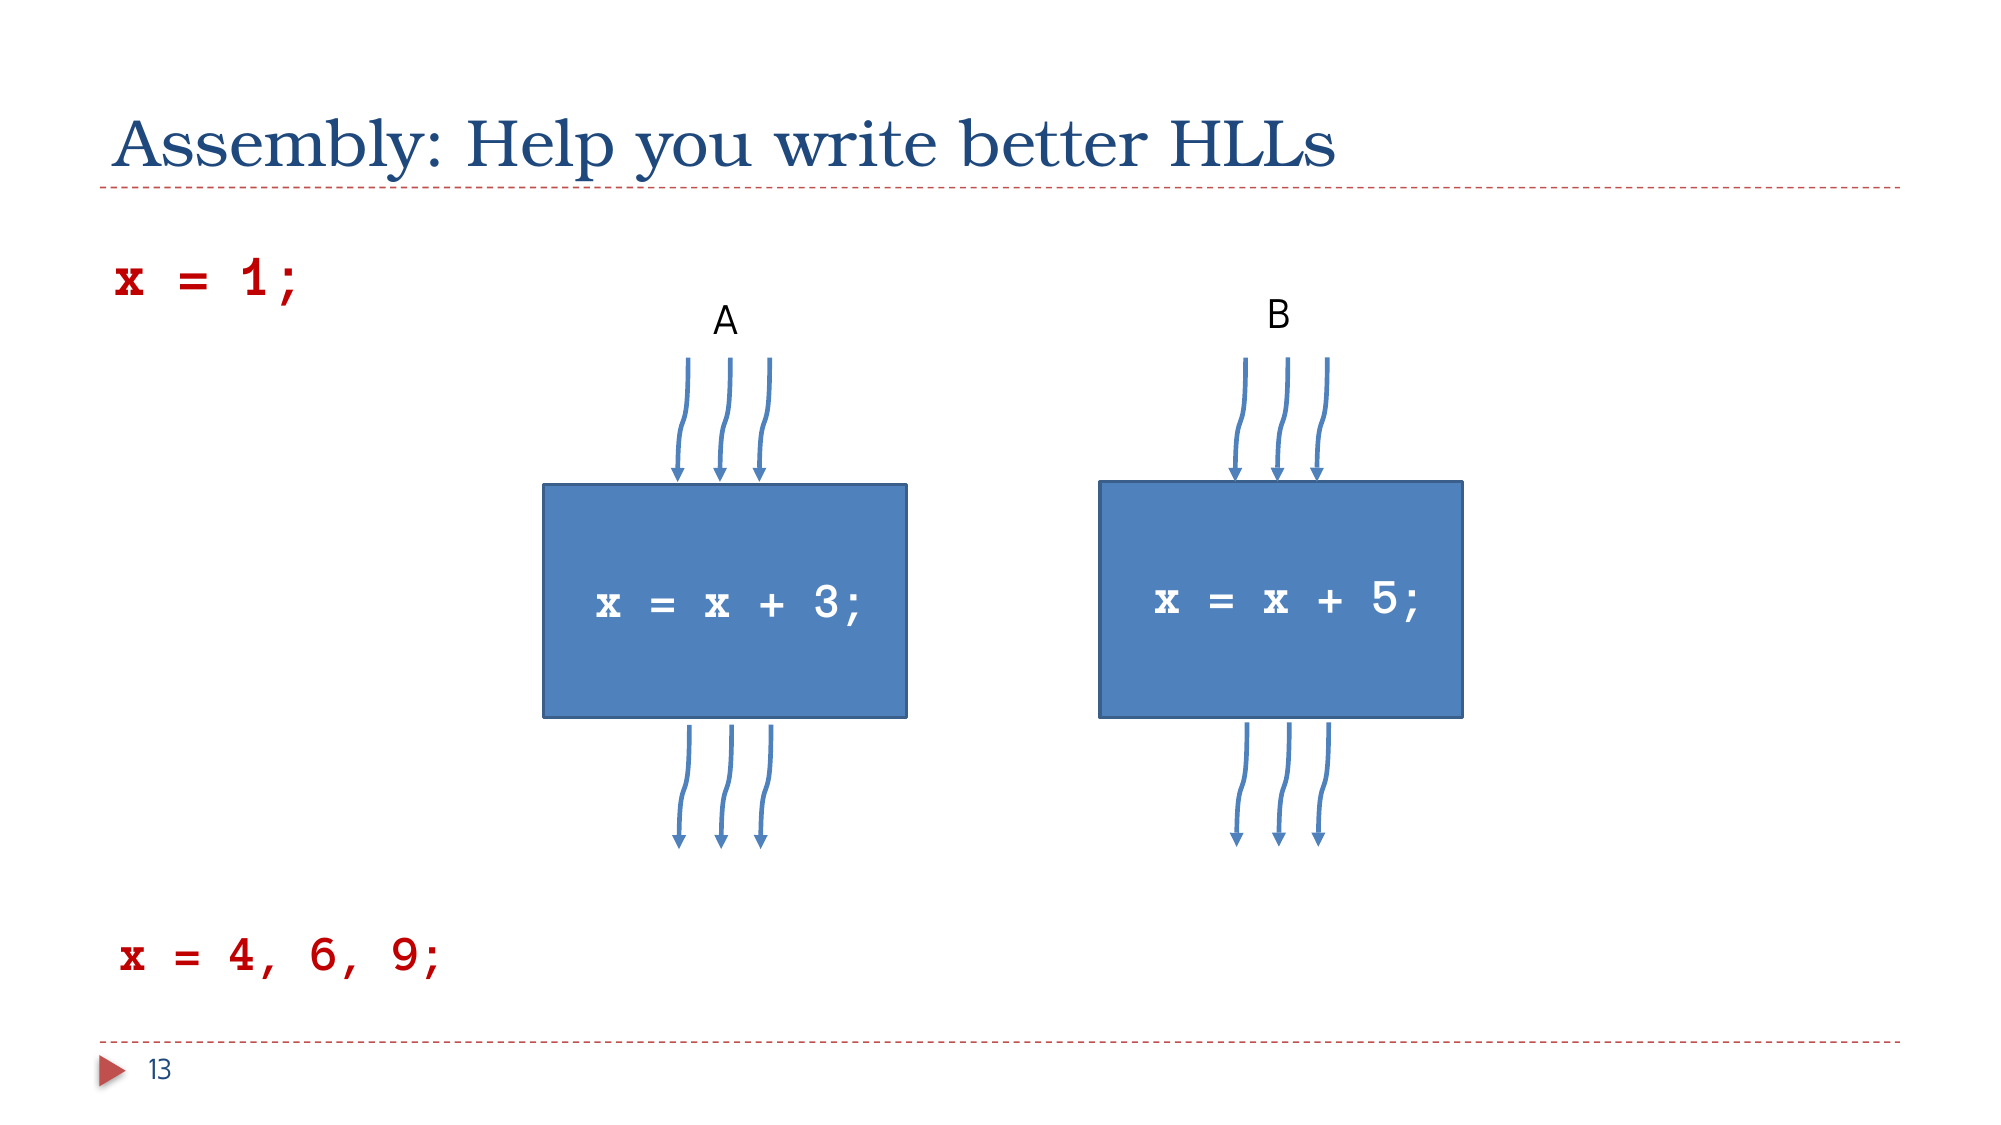

# Assembly: Help you write better HLLs
x = 1;
B
A

x = x + 5;
x = x + 3;
x = 4, 6, 9;
13